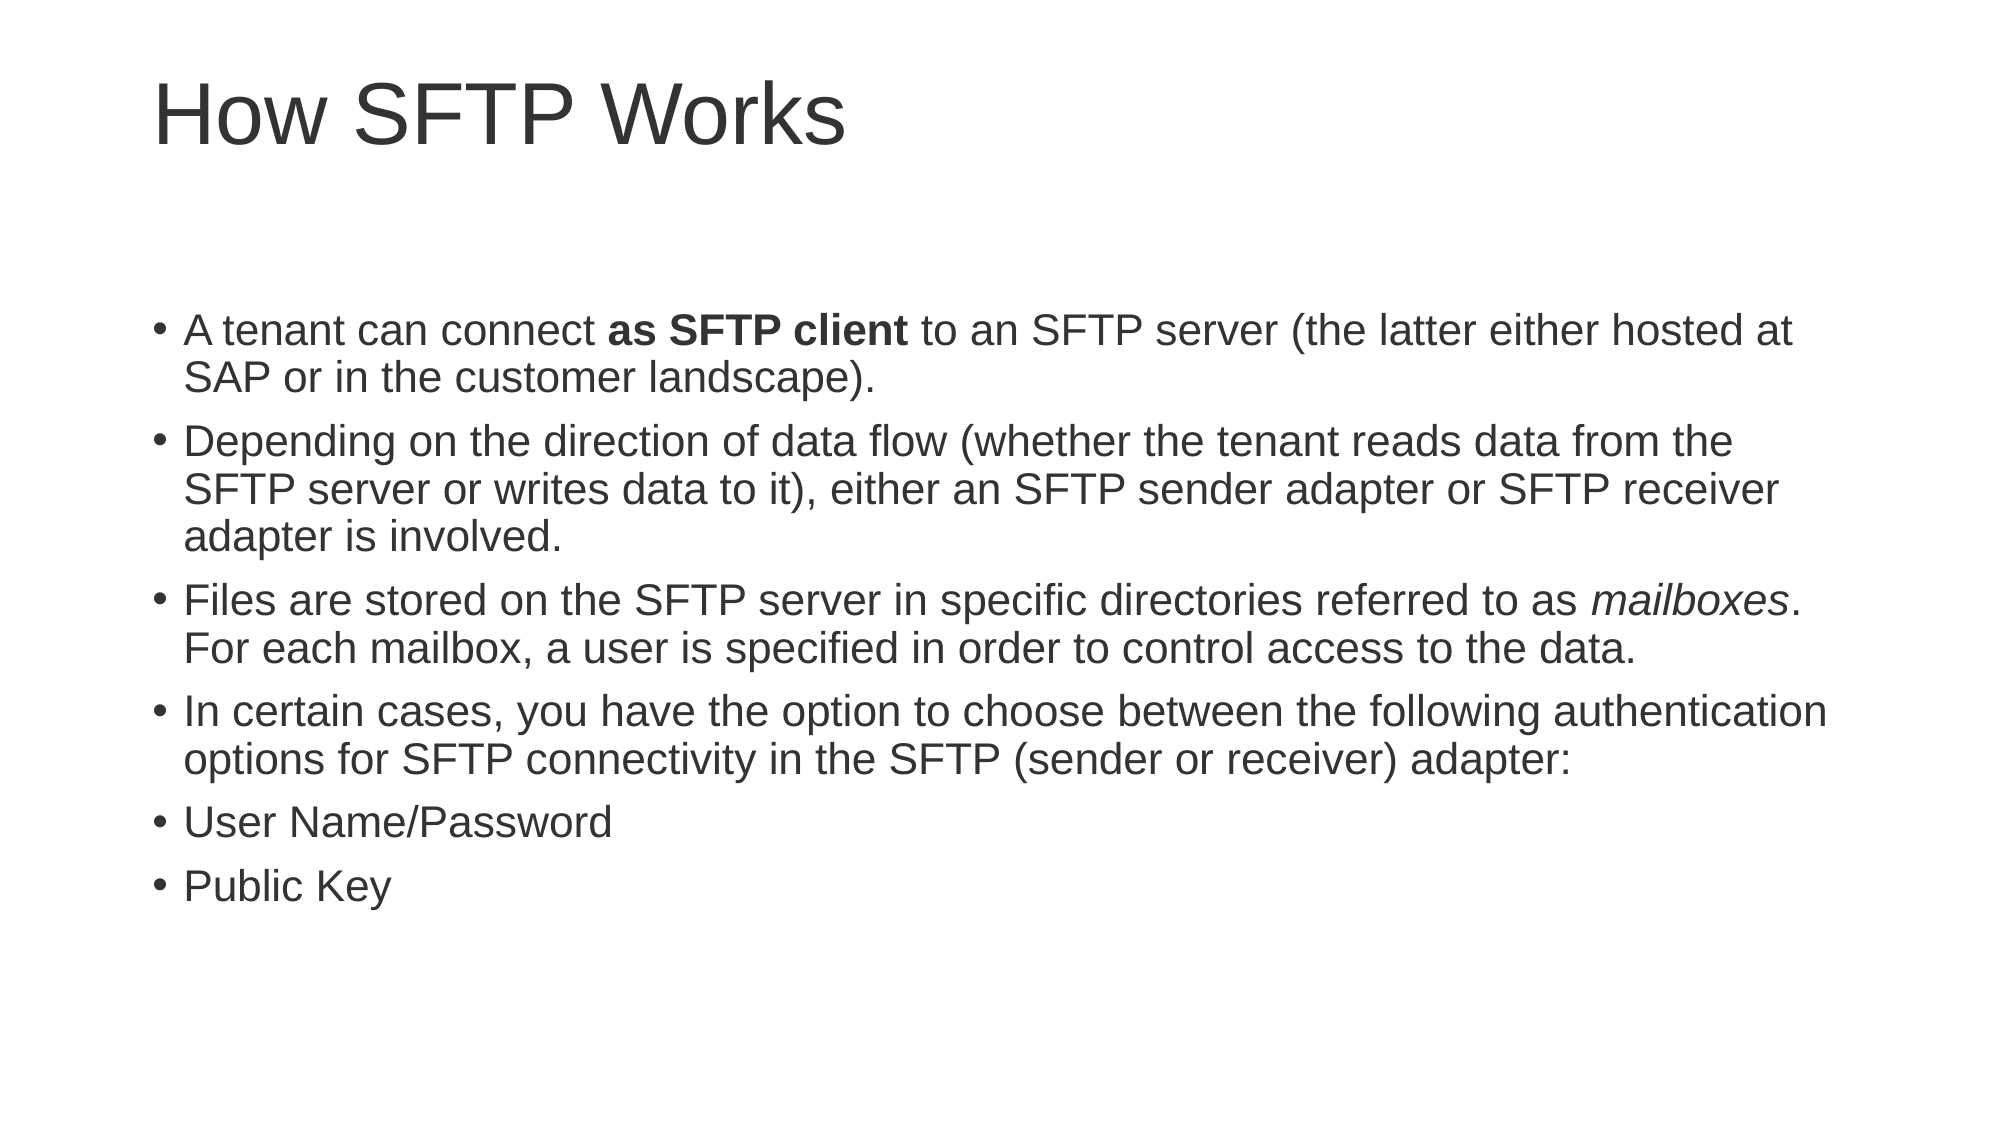

# How SFTP Works
A tenant can connect as SFTP client to an SFTP server (the latter either hosted at SAP or in the customer landscape).
Depending on the direction of data flow (whether the tenant reads data from the SFTP server or writes data to it), either an SFTP sender adapter or SFTP receiver adapter is involved.
Files are stored on the SFTP server in specific directories referred to as mailboxes. For each mailbox, a user is specified in order to control access to the data.
In certain cases, you have the option to choose between the following authentication options for SFTP connectivity in the SFTP (sender or receiver) adapter:
User Name/Password
Public Key